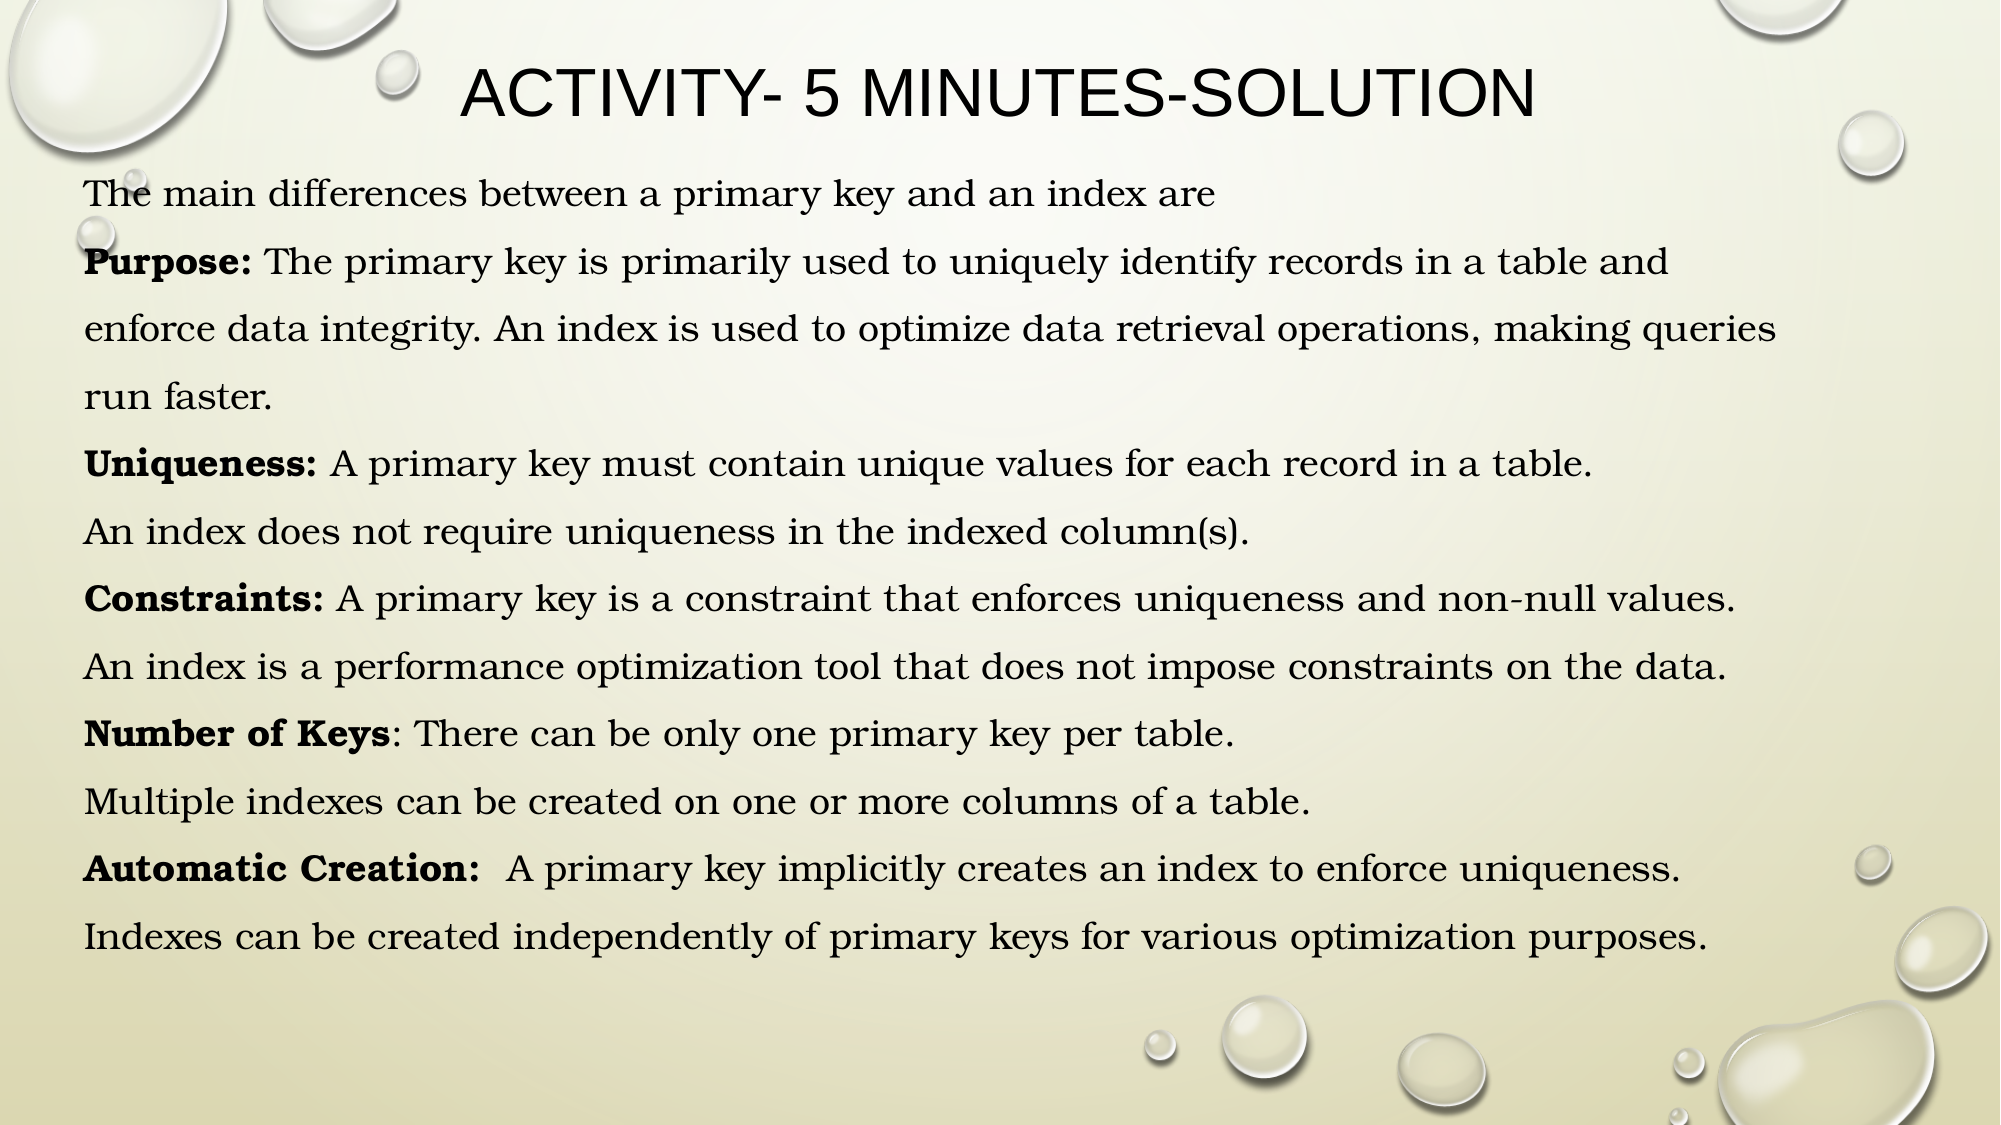

# Activity- 5 minutes-solution
The main differences between a primary key and an index are
Purpose: The primary key is primarily used to uniquely identify records in a table and enforce data integrity. An index is used to optimize data retrieval operations, making queries run faster.
Uniqueness: A primary key must contain unique values for each record in a table.
An index does not require uniqueness in the indexed column(s).
Constraints: A primary key is a constraint that enforces uniqueness and non-null values.
An index is a performance optimization tool that does not impose constraints on the data.
Number of Keys: There can be only one primary key per table.
Multiple indexes can be created on one or more columns of a table.
Automatic Creation:  A primary key implicitly creates an index to enforce uniqueness.
Indexes can be created independently of primary keys for various optimization purposes.